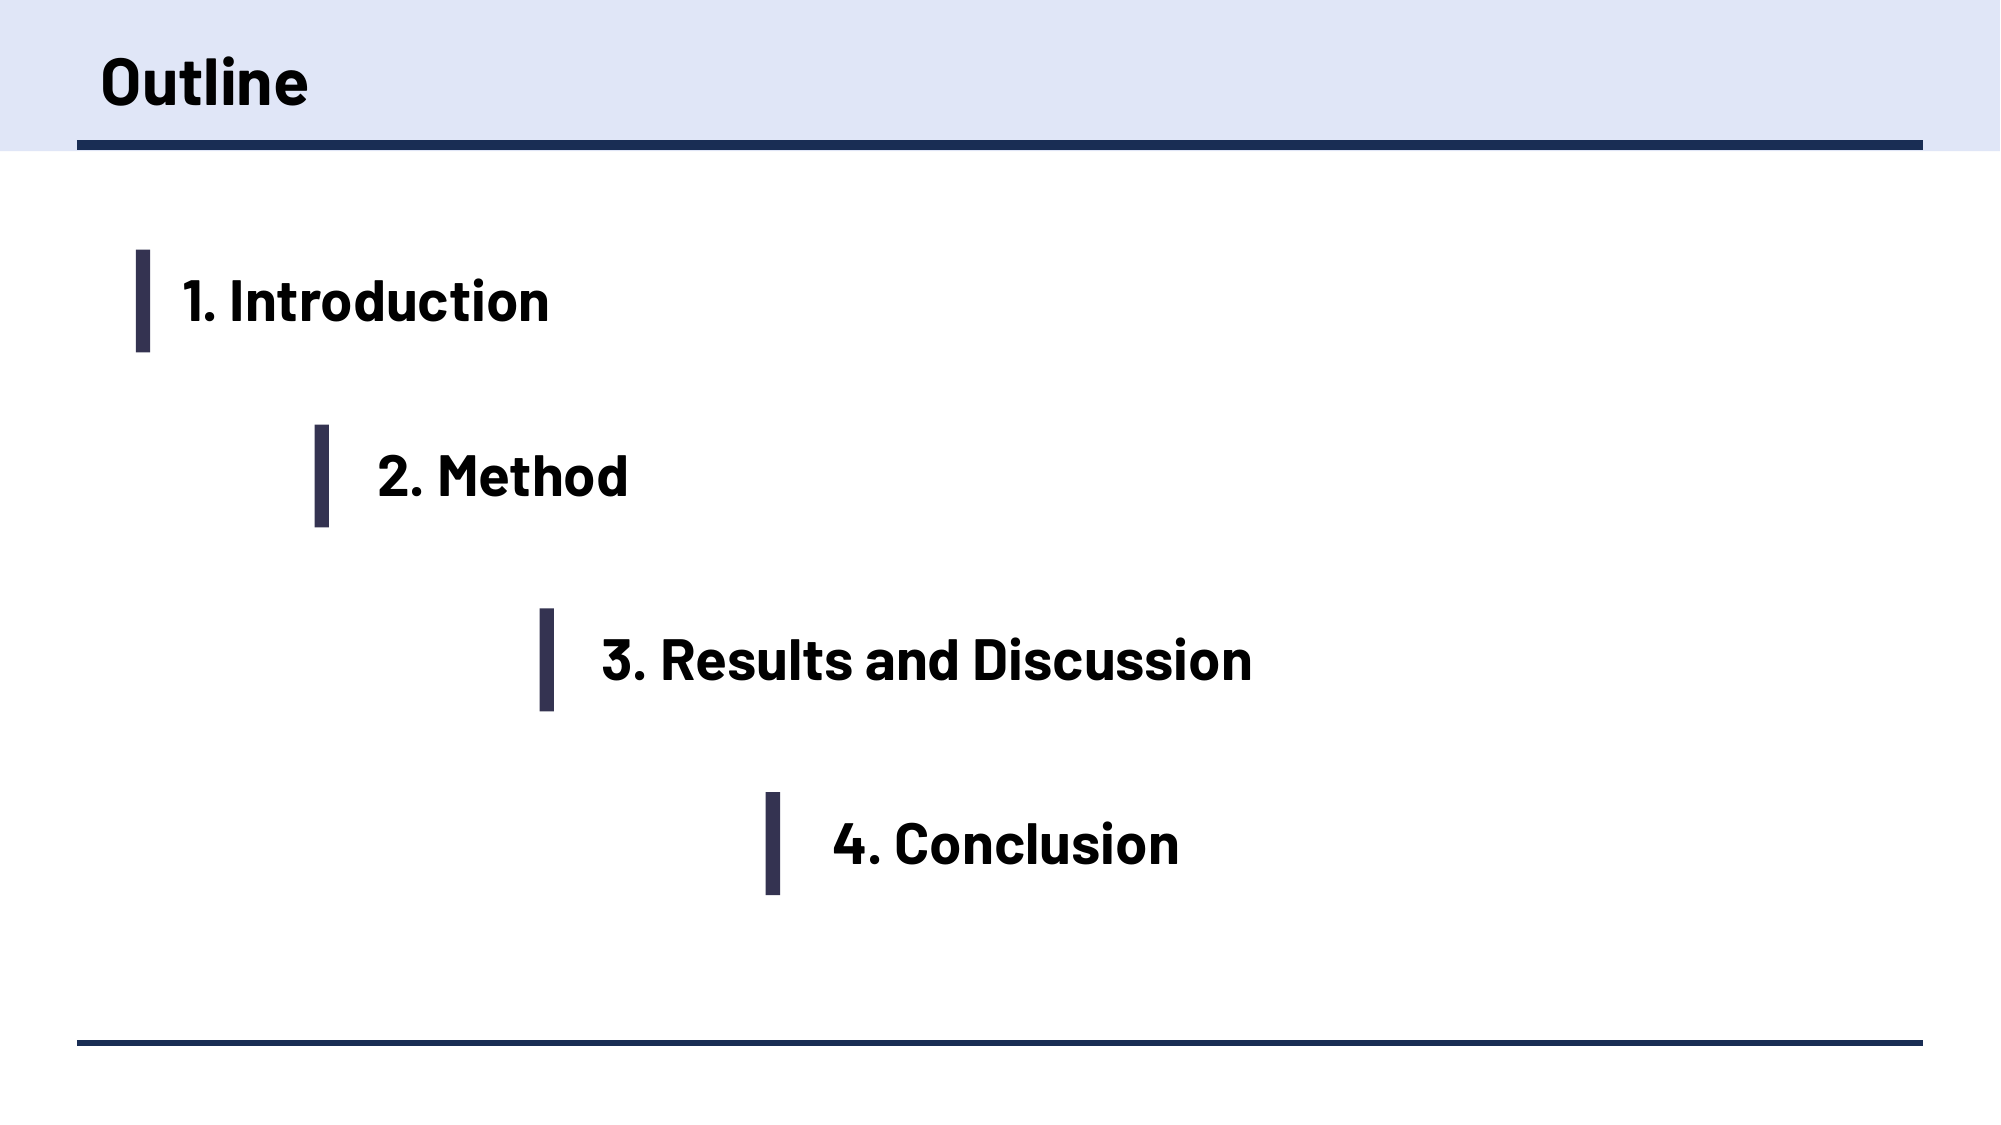

Outline

1. Introduction

2. Method

3. Results and Discussion

4. Conclusion